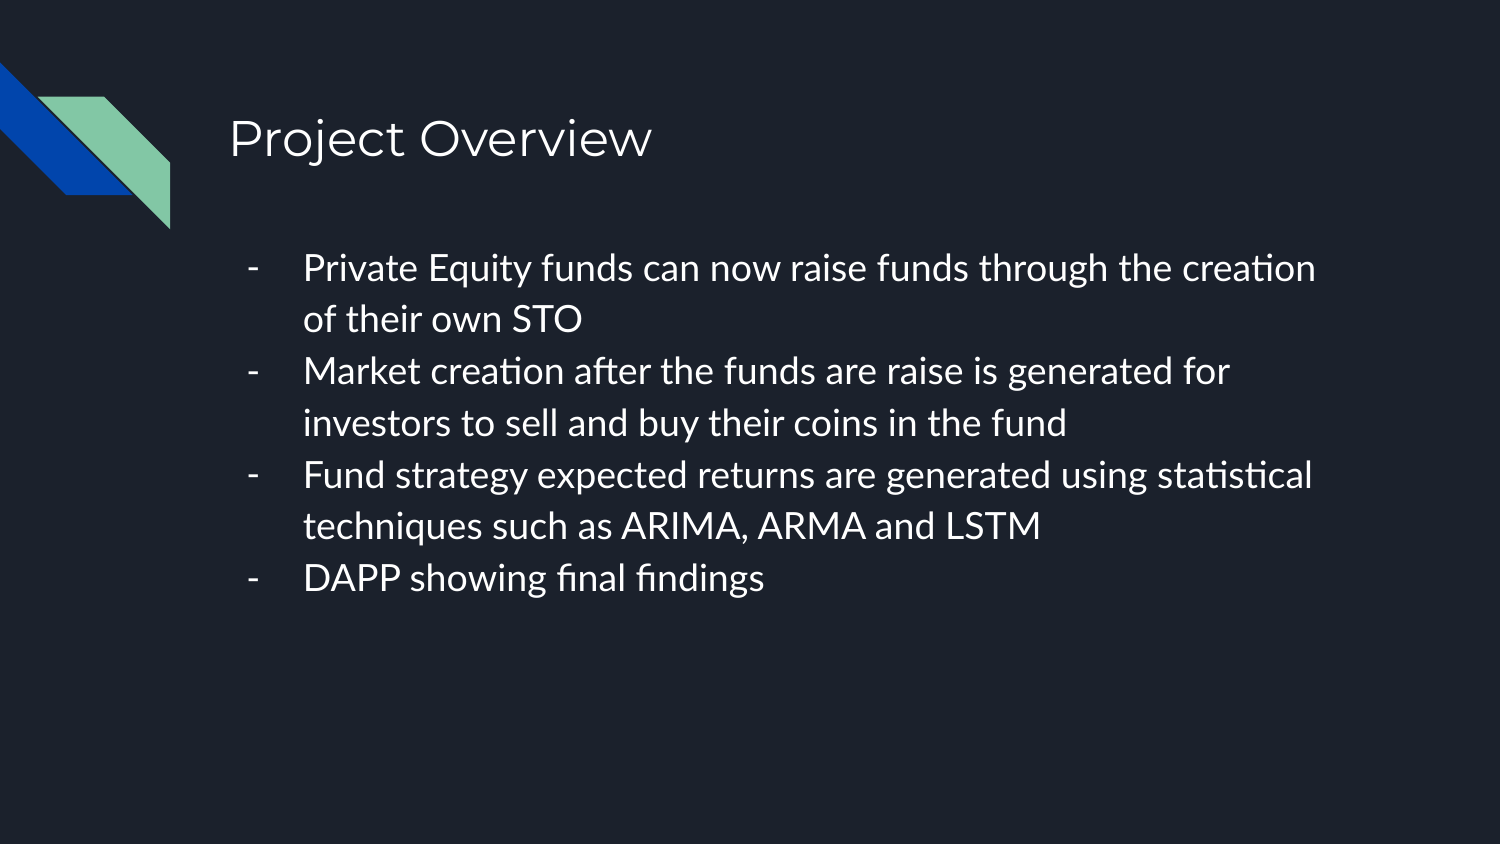

# Project Overview
Private Equity funds can now raise funds through the creation of their own STO
Market creation after the funds are raise is generated for investors to sell and buy their coins in the fund
Fund strategy expected returns are generated using statistical techniques such as ARIMA, ARMA and LSTM
DAPP showing final findings